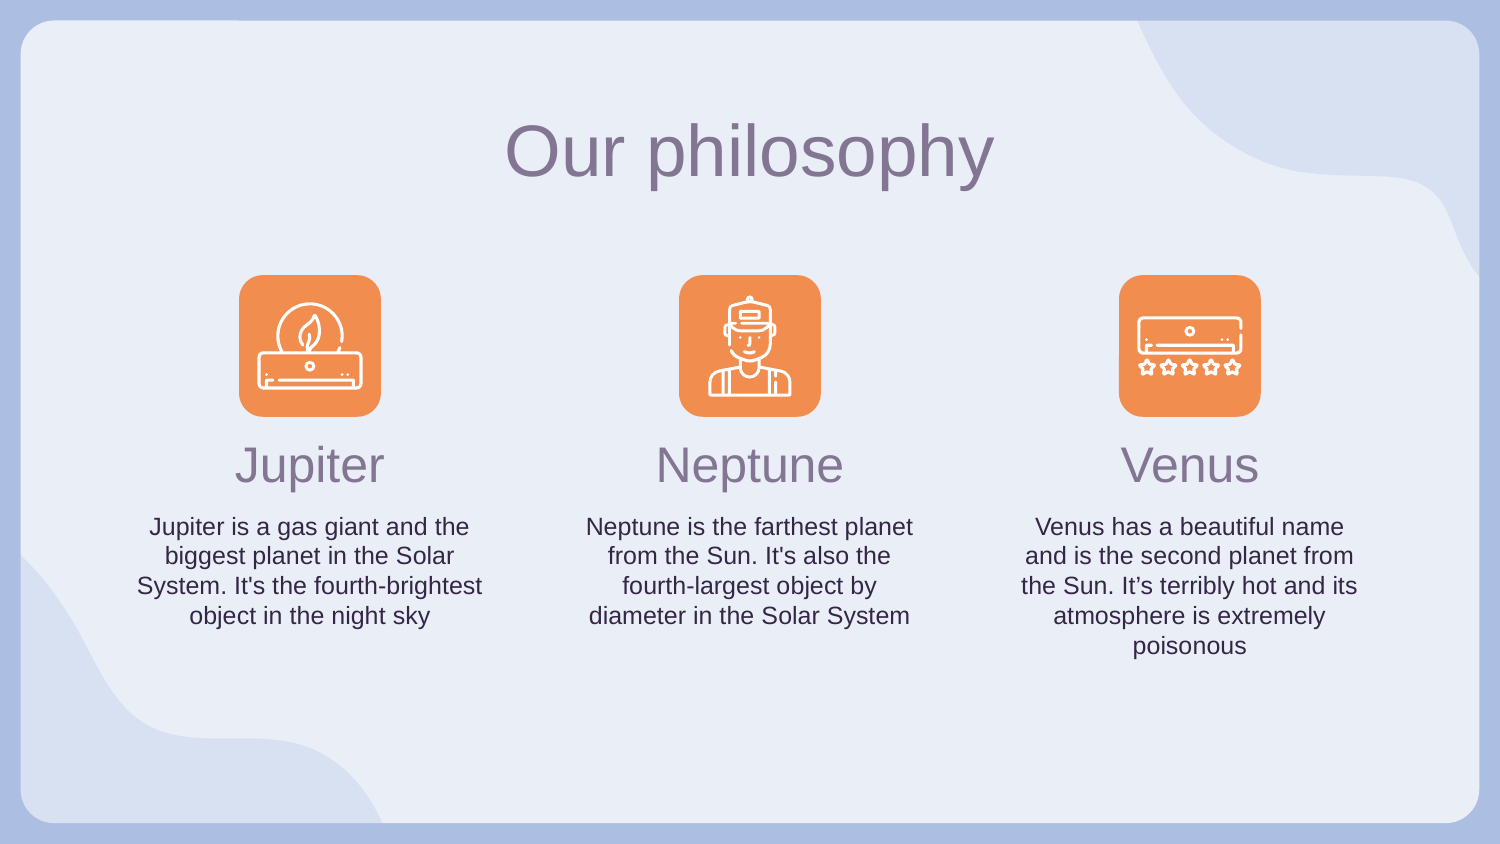

Our philosophy

# Jupiter
Neptune
Venus
Venus has a beautiful name and is the second planet from the Sun. It’s terribly hot and its atmosphere is extremely poisonous
Jupiter is a gas giant and the biggest planet in the Solar System. It's the fourth-brightest object in the night sky
Neptune is the farthest planet from the Sun. It's also the fourth-largest object by diameter in the Solar System